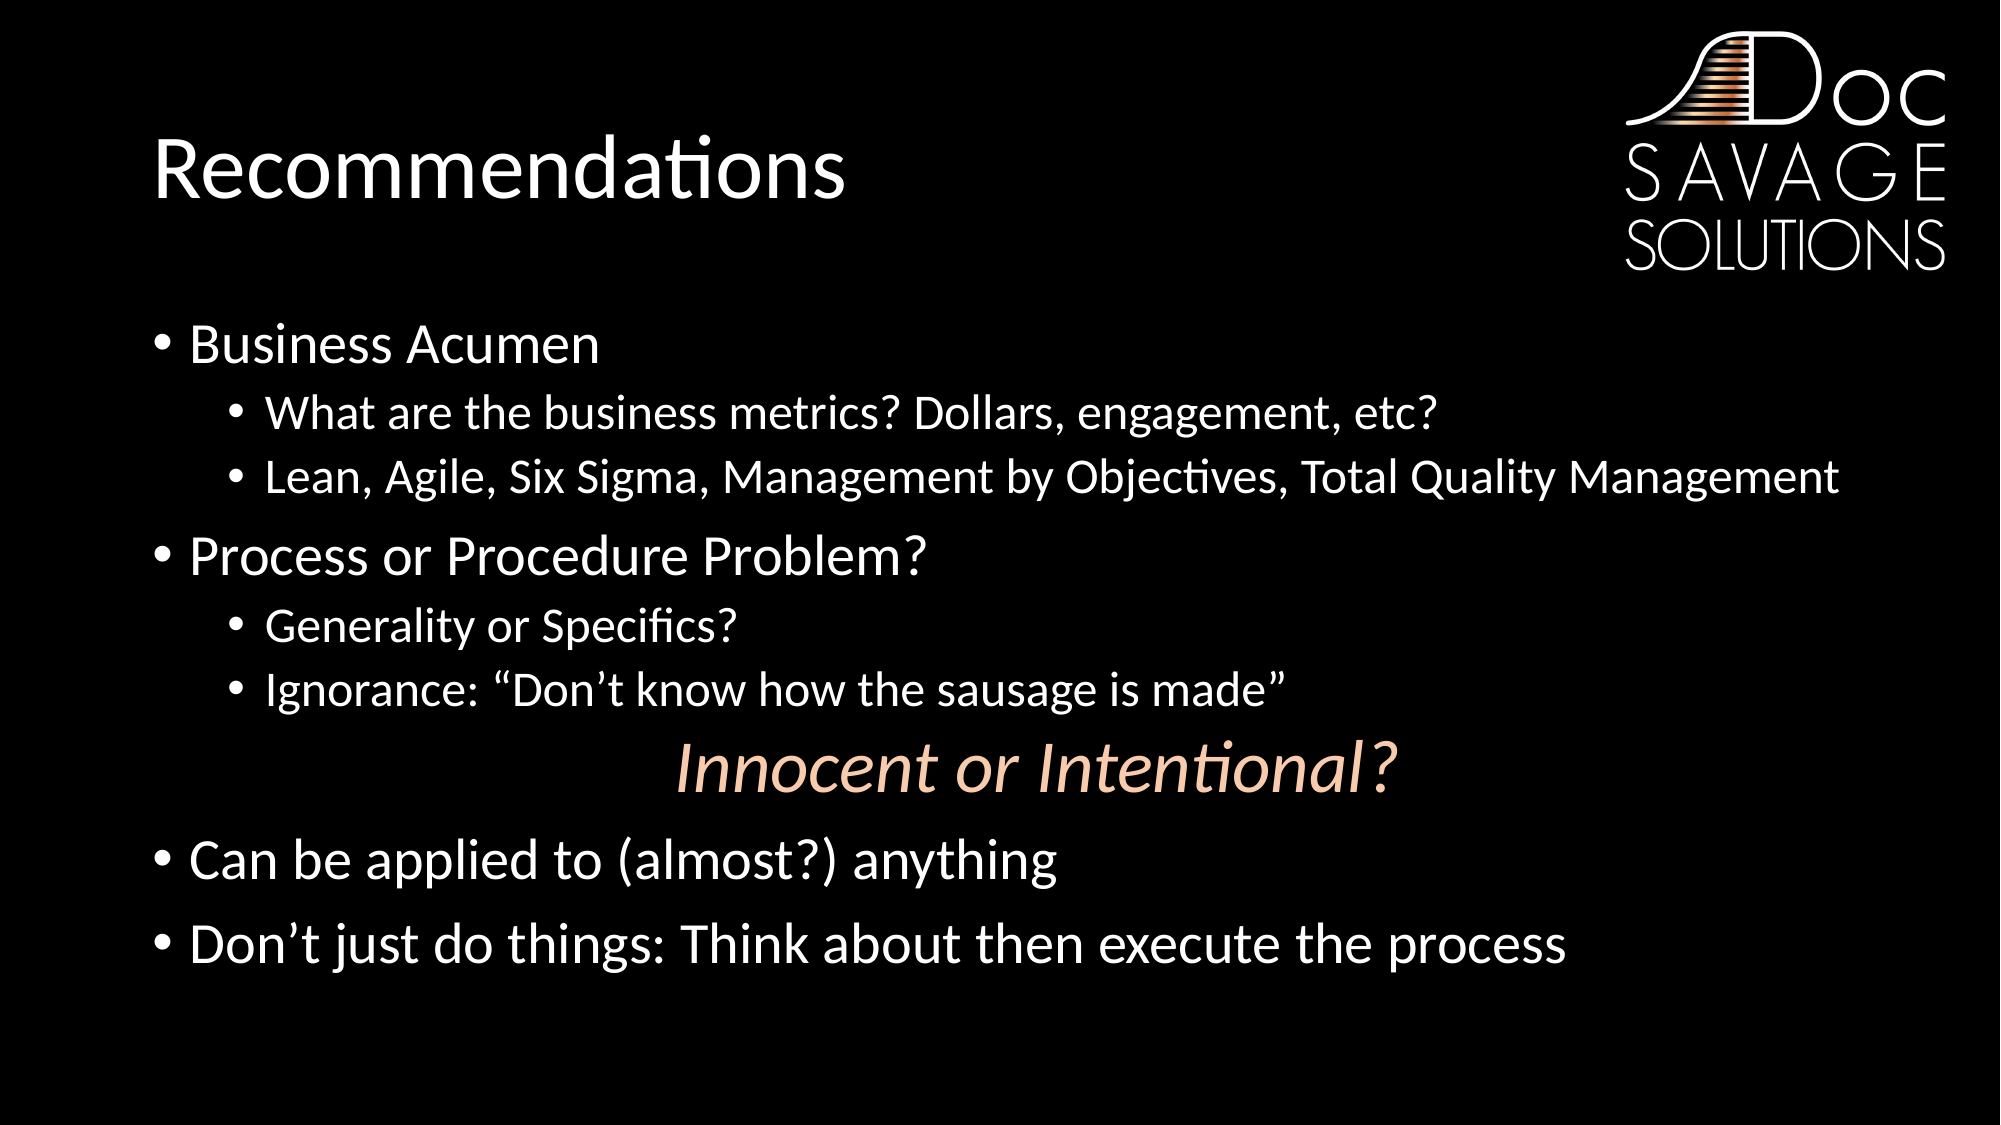

# Recommendations
Business Acumen
What are the business metrics? Dollars, engagement, etc?
Lean, Agile, Six Sigma, Management by Objectives, Total Quality Management
Process or Procedure Problem?
Generality or Specifics?
Ignorance: “Don’t know how the sausage is made”
Innocent or Intentional?
Can be applied to (almost?) anything
Don’t just do things: Think about then execute the process